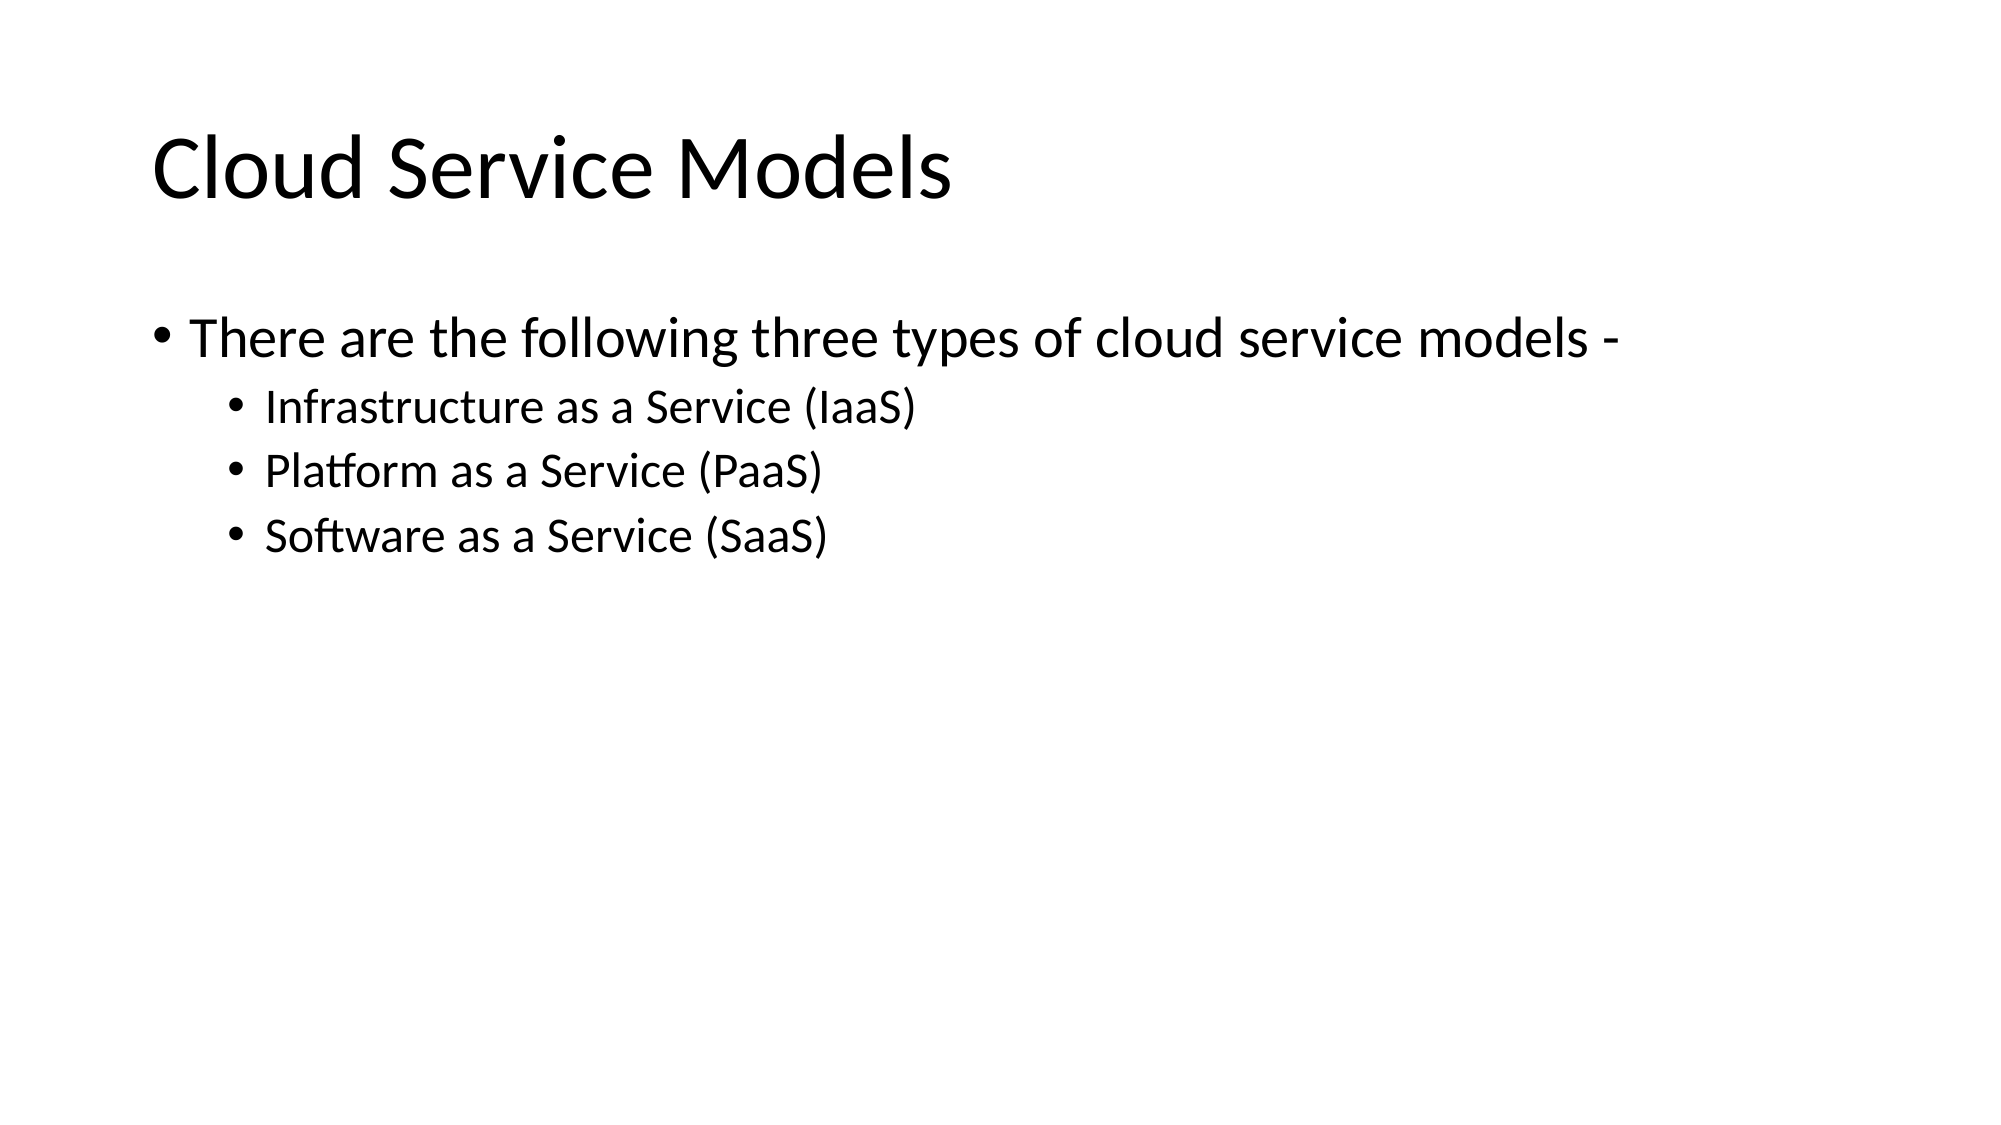

# Cloud Service Models
There are the following three types of cloud service models -
Infrastructure as a Service (IaaS)
Platform as a Service (PaaS)
Software as a Service (SaaS)